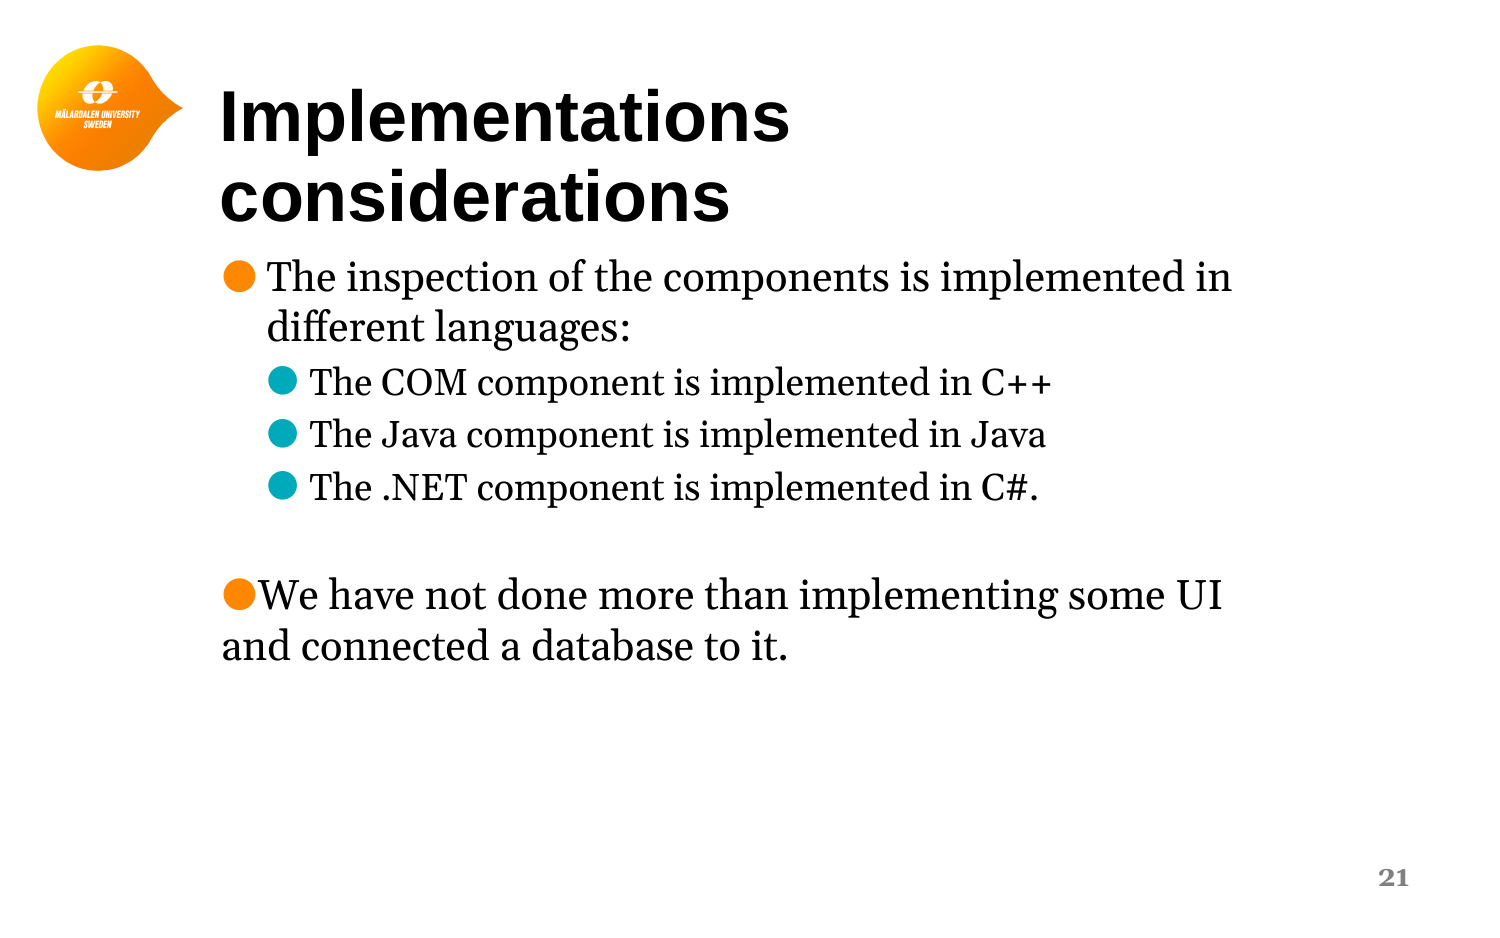

Implementations considerations
The inspection of the components is implemented in different languages:
The COM component is implemented in C++
The Java component is implemented in Java
The .NET component is implemented in C#.

We have not done more than implementing some UI and connected a database to it.

21